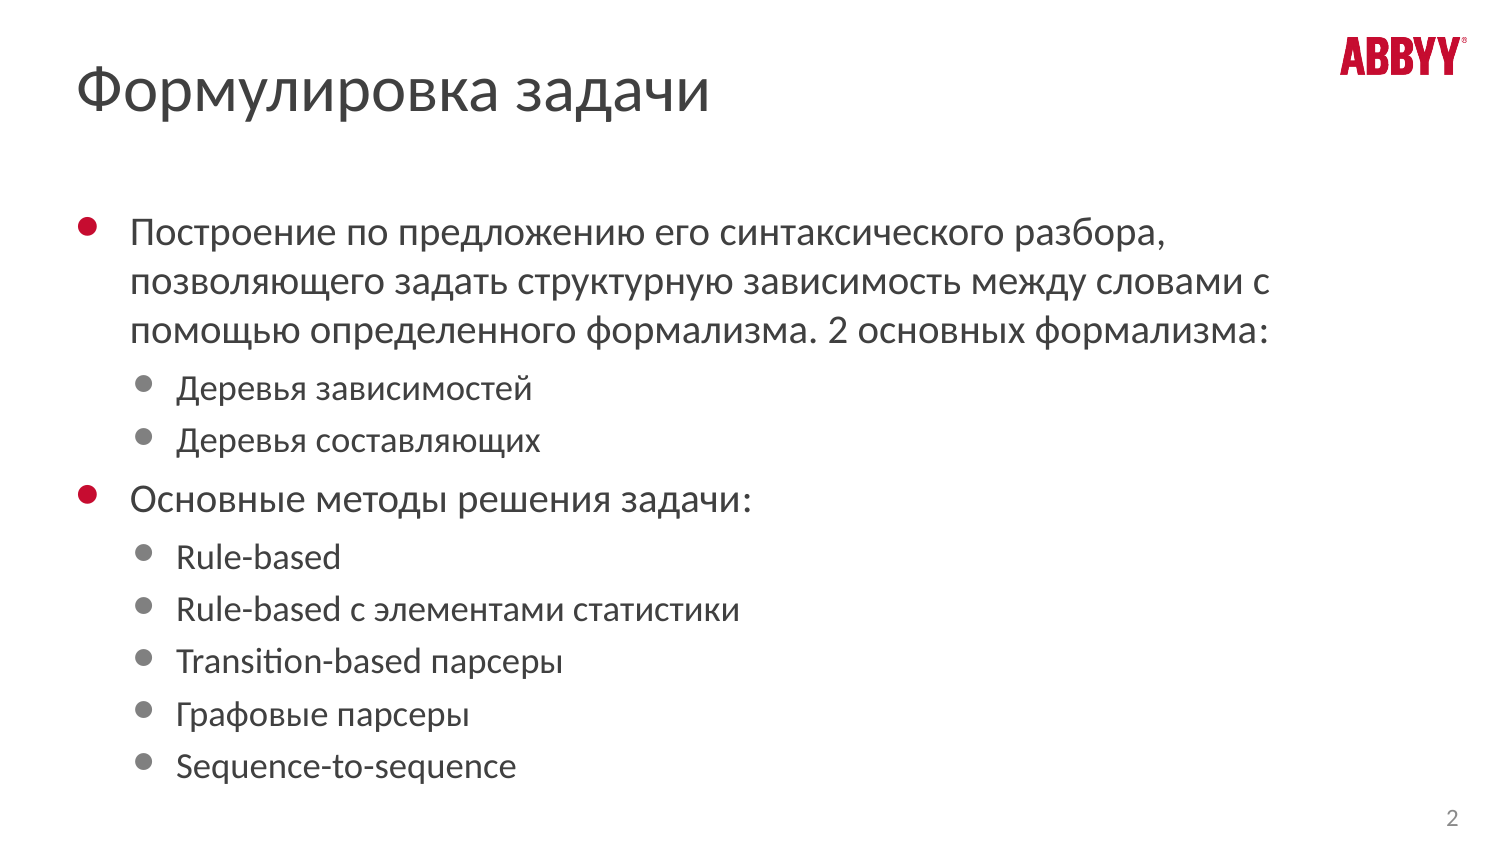

# Формулировка задачи
Построение по предложению его синтаксического разбора, позволяющего задать структурную зависимость между словами с помощью определенного формализма. 2 основных формализма:
Деревья зависимостей
Деревья составляющих
Основные методы решения задачи:
Rule-based
Rule-based с элементами статистики
Transition-based парсеры
Графовые парсеры
Sequence-to-sequence

2